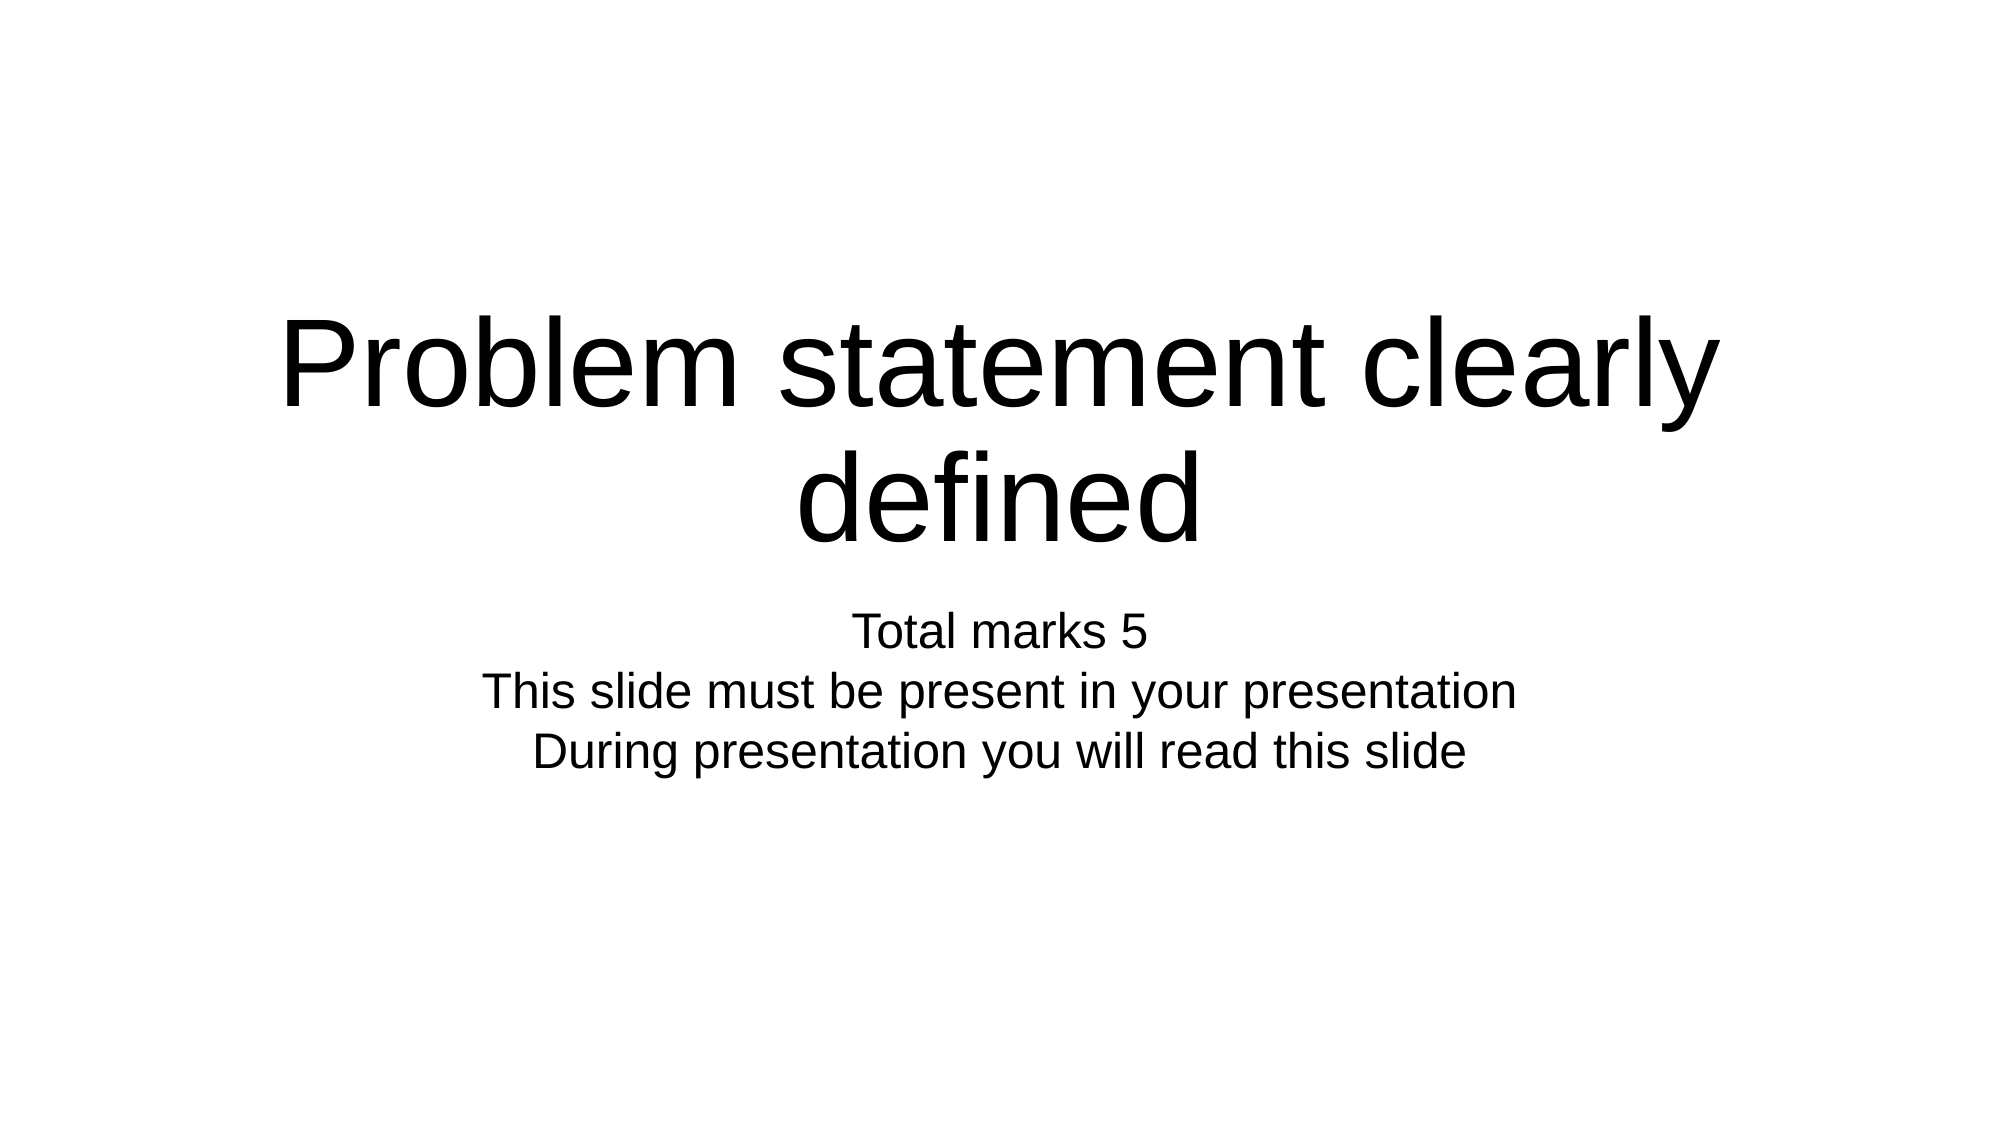

# Problem statement clearly defined
Total marks 5
This slide must be present in your presentation
During presentation you will read this slide